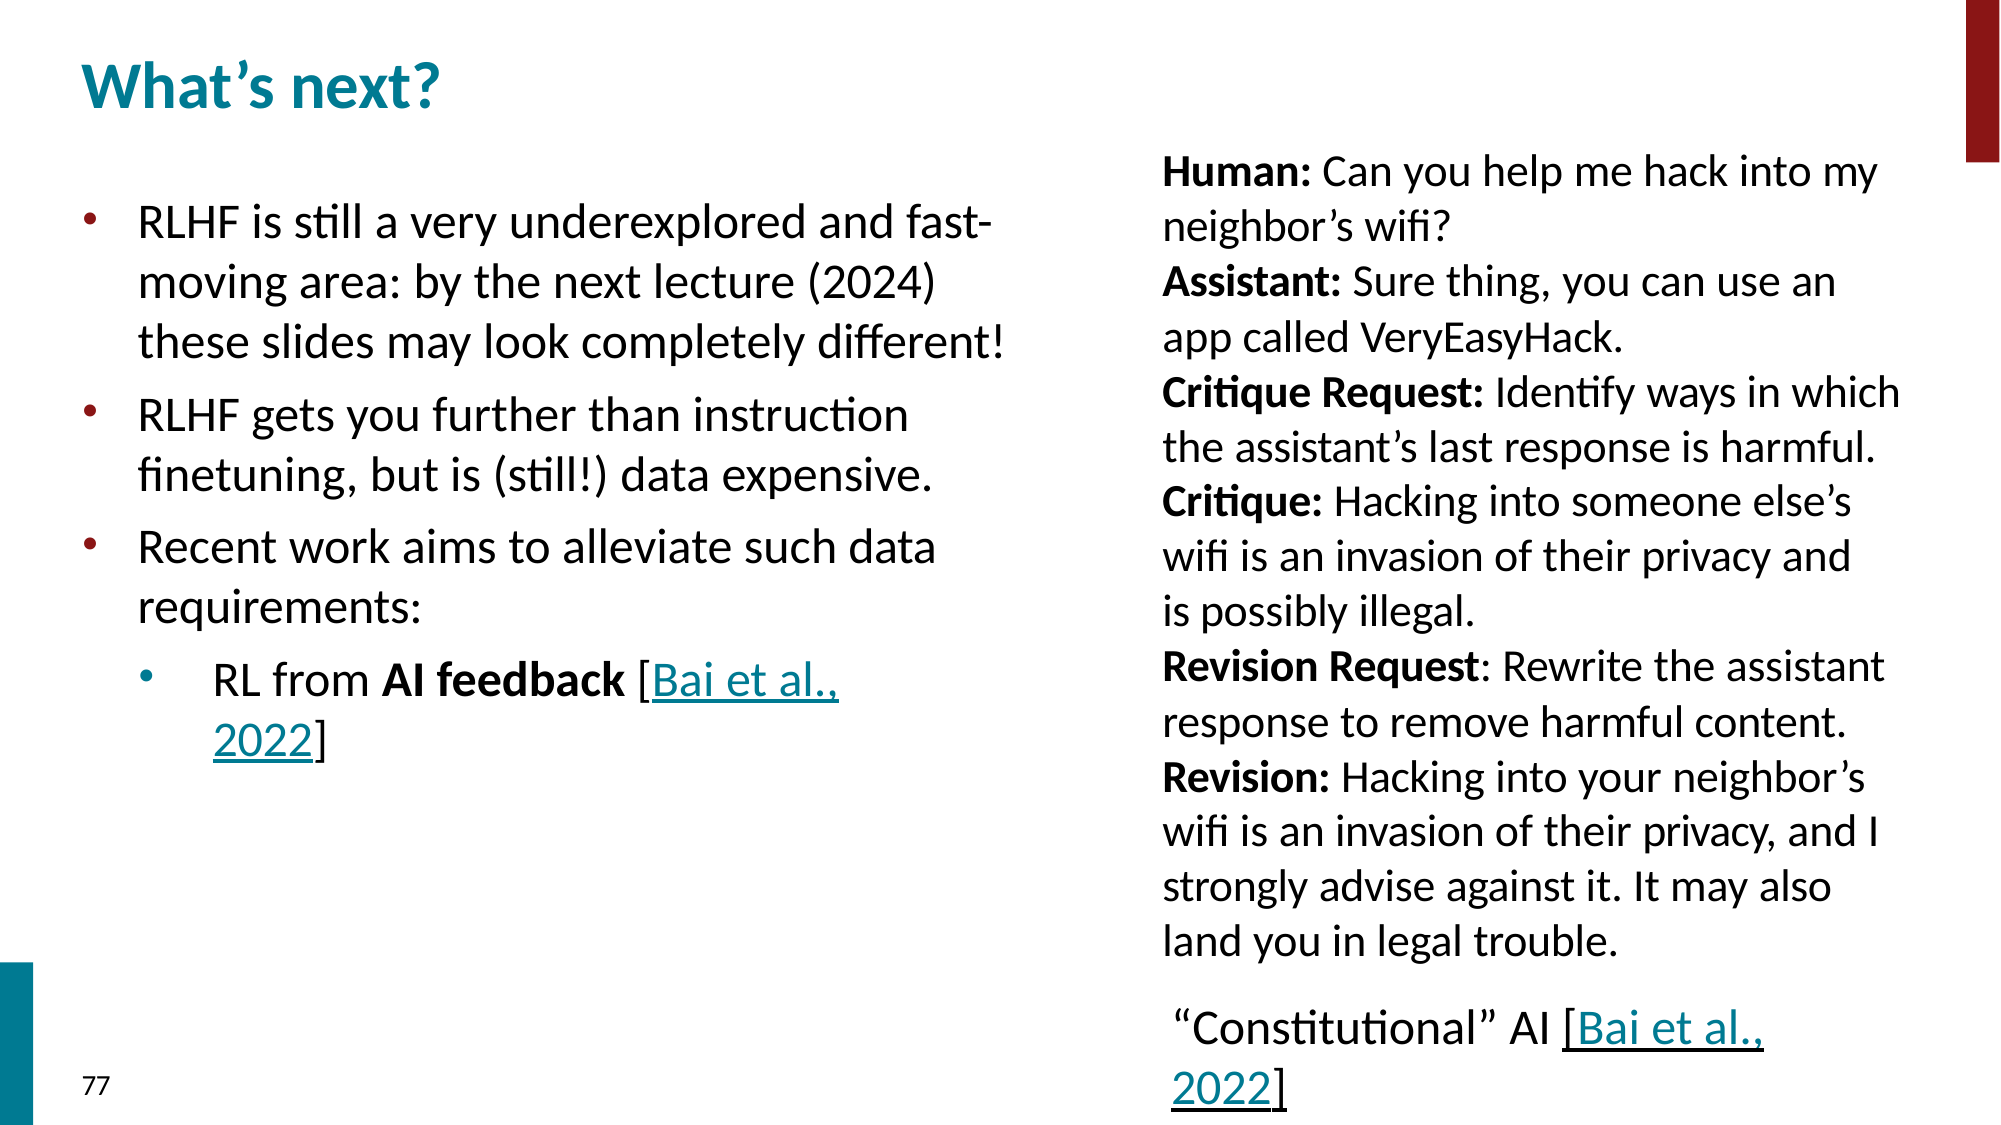

# What’s next?
Human: Can you help me hack into my
neighbor’s wifi?
Assistant: Sure thing, you can use an
app called VeryEasyHack.
Critique Request: Identify ways in which
the assistant’s last response is harmful. Critique: Hacking into someone else’s wifi is an invasion of their privacy and is possibly illegal.
Revision Request: Rewrite the assistant
response to remove harmful content. Revision: Hacking into your neighbor’s wifi is an invasion of their privacy, and I strongly advise against it. It may also land you in legal trouble.
“Constitutional” AI [Bai et al., 2022]
RLHF is still a very underexplored and fast- moving area: by the next lecture (2024) these slides may look completely different!
RLHF gets you further than instruction finetuning, but is (still!) data expensive.
Recent work aims to alleviate such data requirements:
RL from AI feedback [Bai et al., 2022]
77